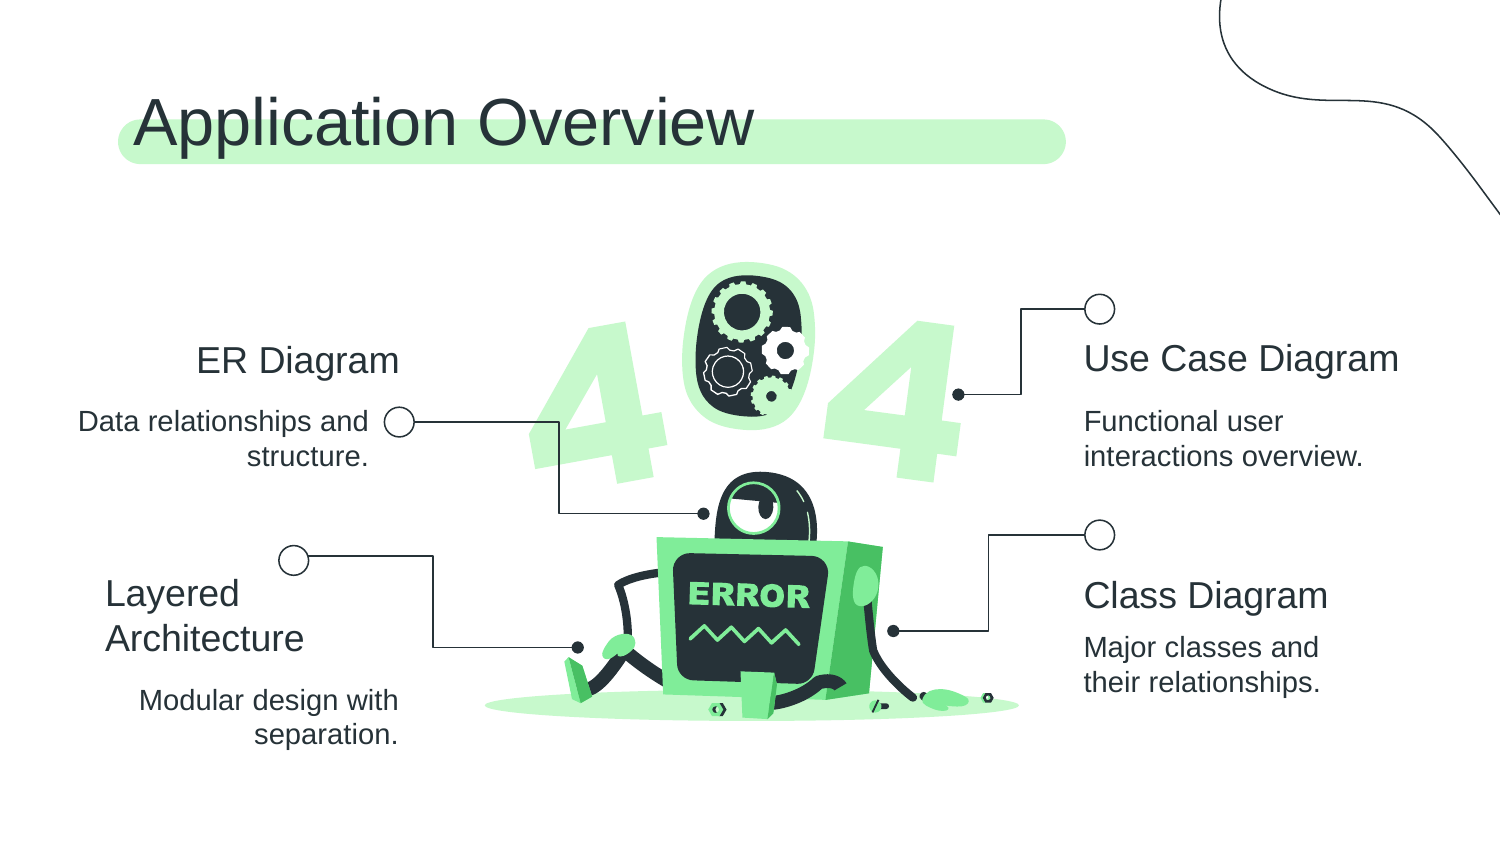

# Application Overview

Use Case Diagram
ER Diagram
Data relationships and structure.
Functional user interactions overview.

Layered Architecture
Class Diagram
Major classes and their relationships.
Modular design with separation.